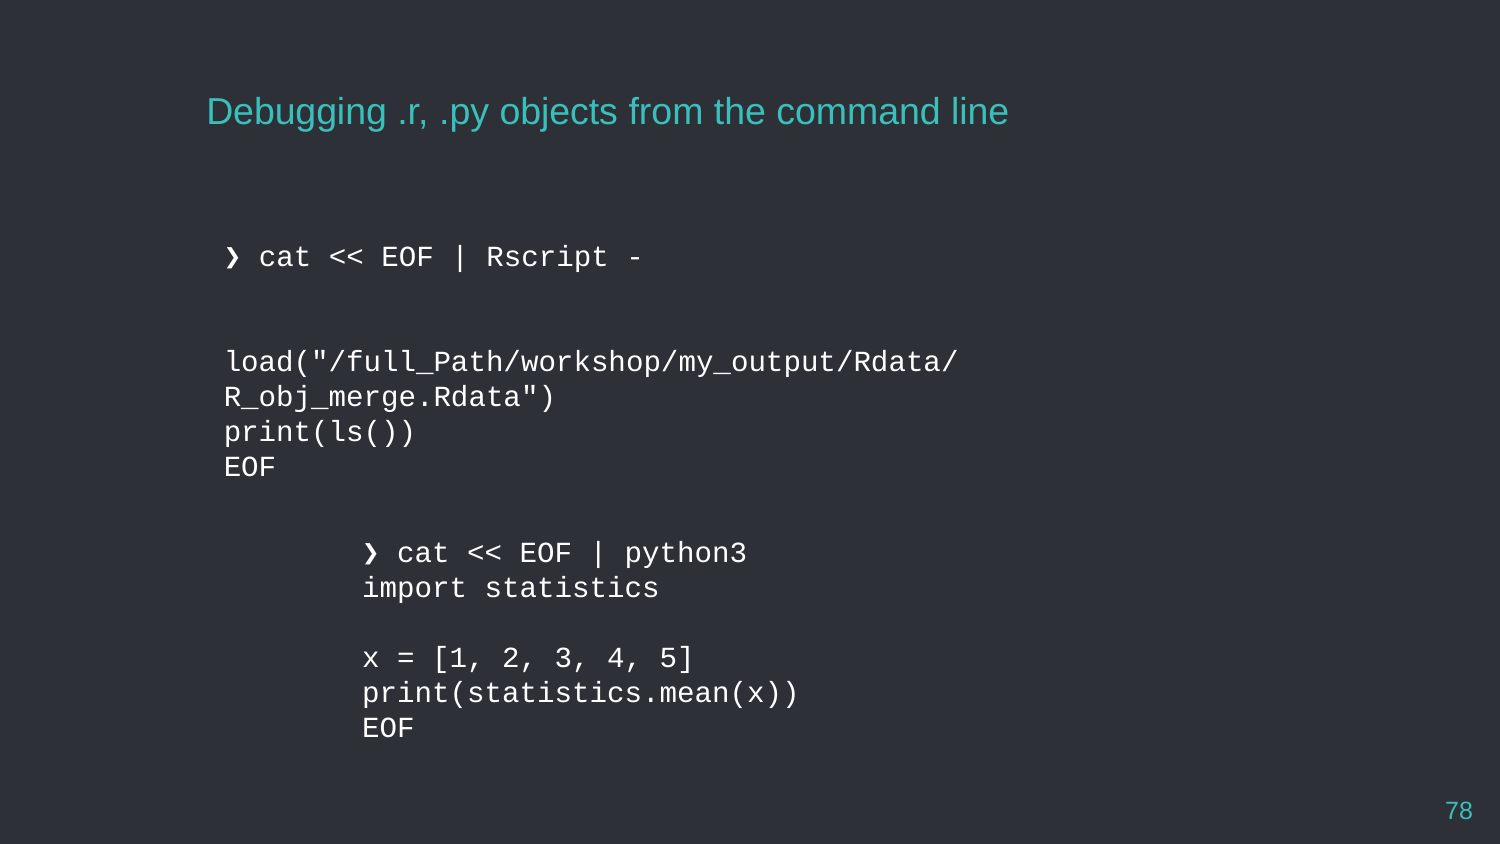

# Debugging .r, .py objects from the command line
❯ cat << EOF | Rscript -
load("/full_Path/workshop/my_output/Rdata/R_obj_merge.Rdata")
print(ls())
EOF
❯ cat << EOF | python3
import statistics

x = [1, 2, 3, 4, 5]
print(statistics.mean(x))
EOF
78